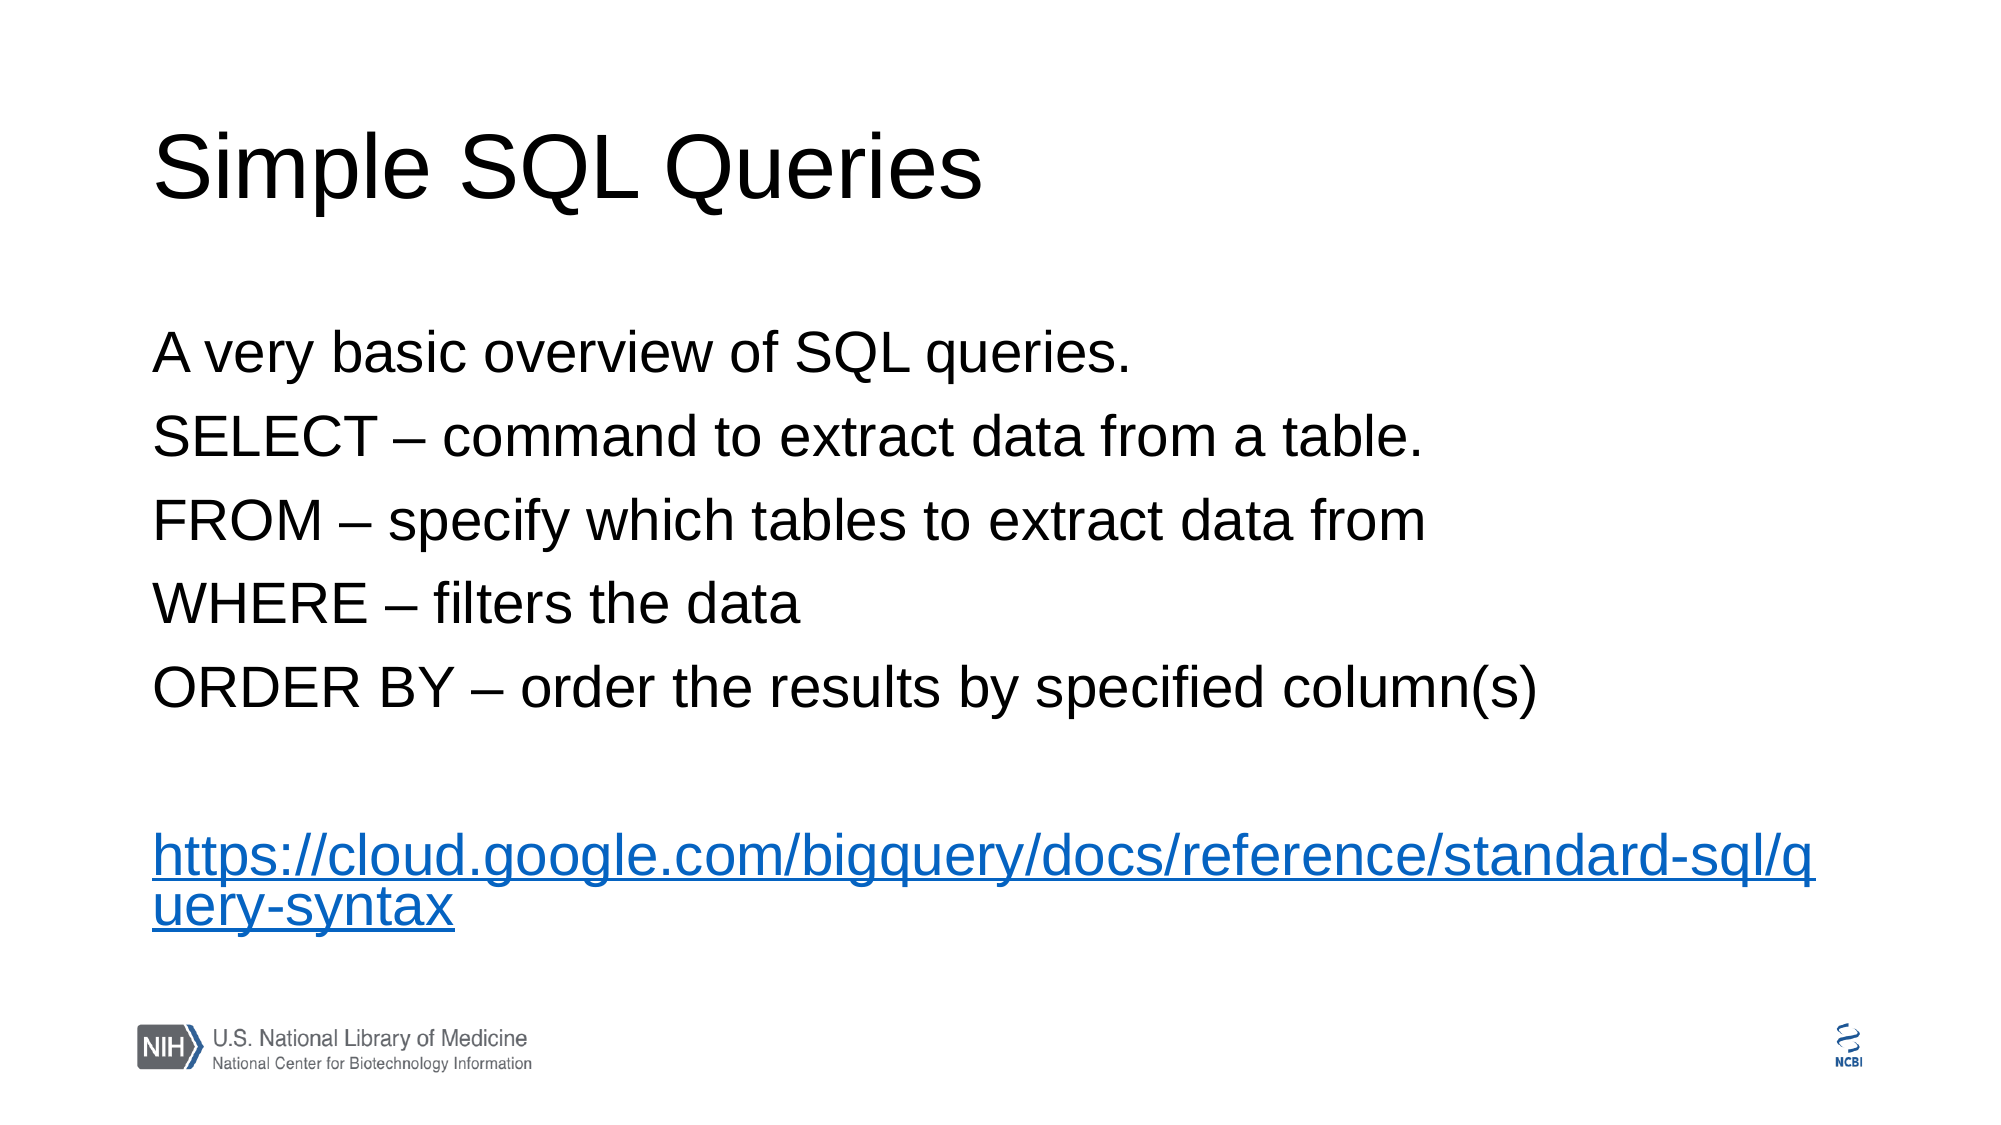

# Simple SQL Queries
A very basic overview of SQL queries.
SELECT – command to extract data from a table.
FROM – specify which tables to extract data from
WHERE – filters the data
ORDER BY – order the results by specified column(s)

https://cloud.google.com/bigquery/docs/reference/standard-sql/query-syntax